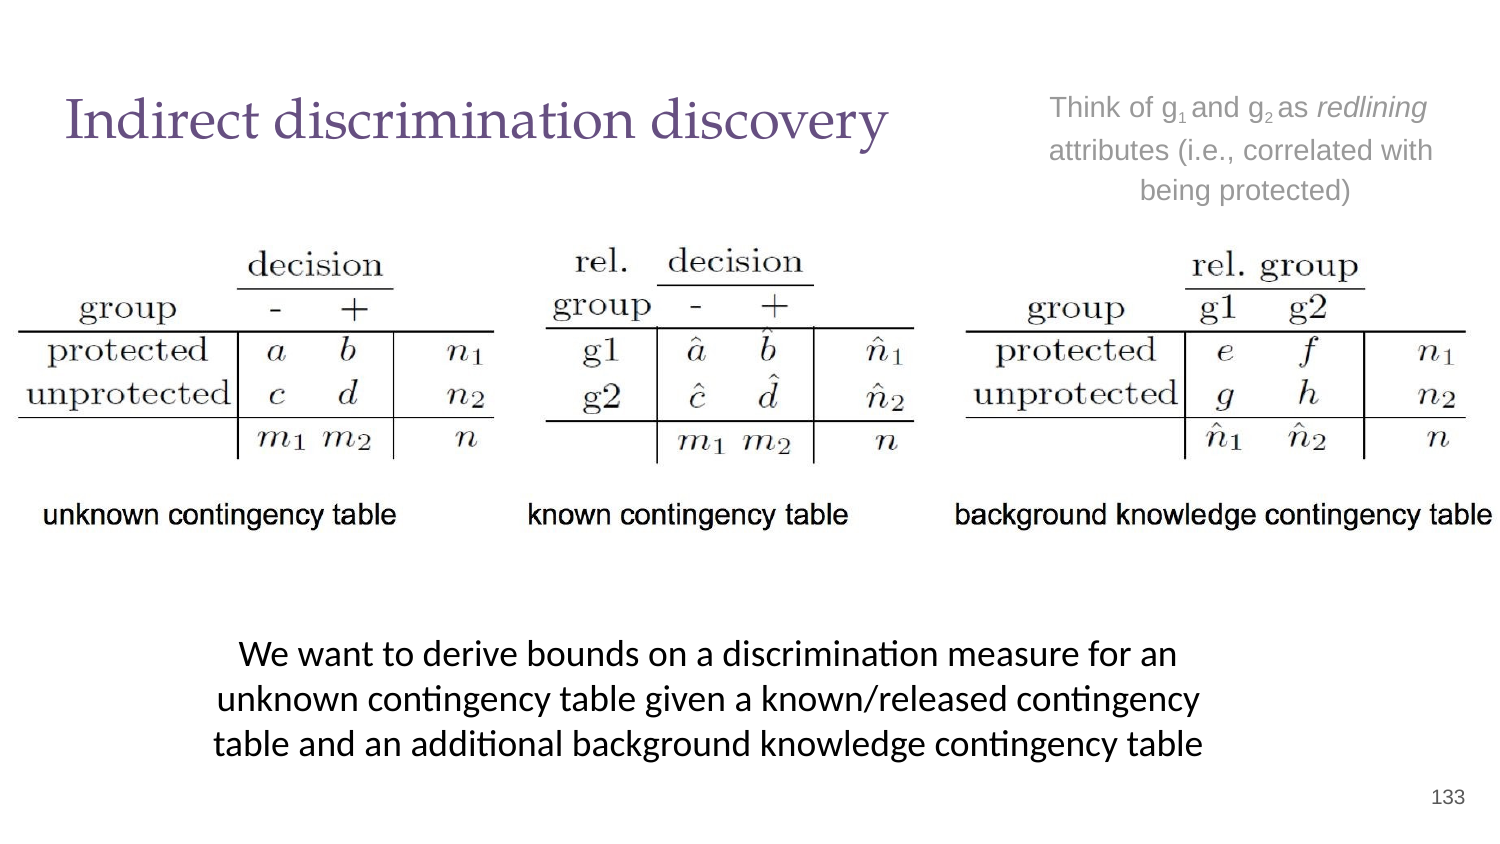

Think of g1 and g2 as redlining  attributes (i.e., correlated with  being protected)
# Indirect discrimination discovery

We want to derive bounds on a discrimination measure for an unknown contingency table given a known/released contingency table and an additional background knowledge contingency table
133